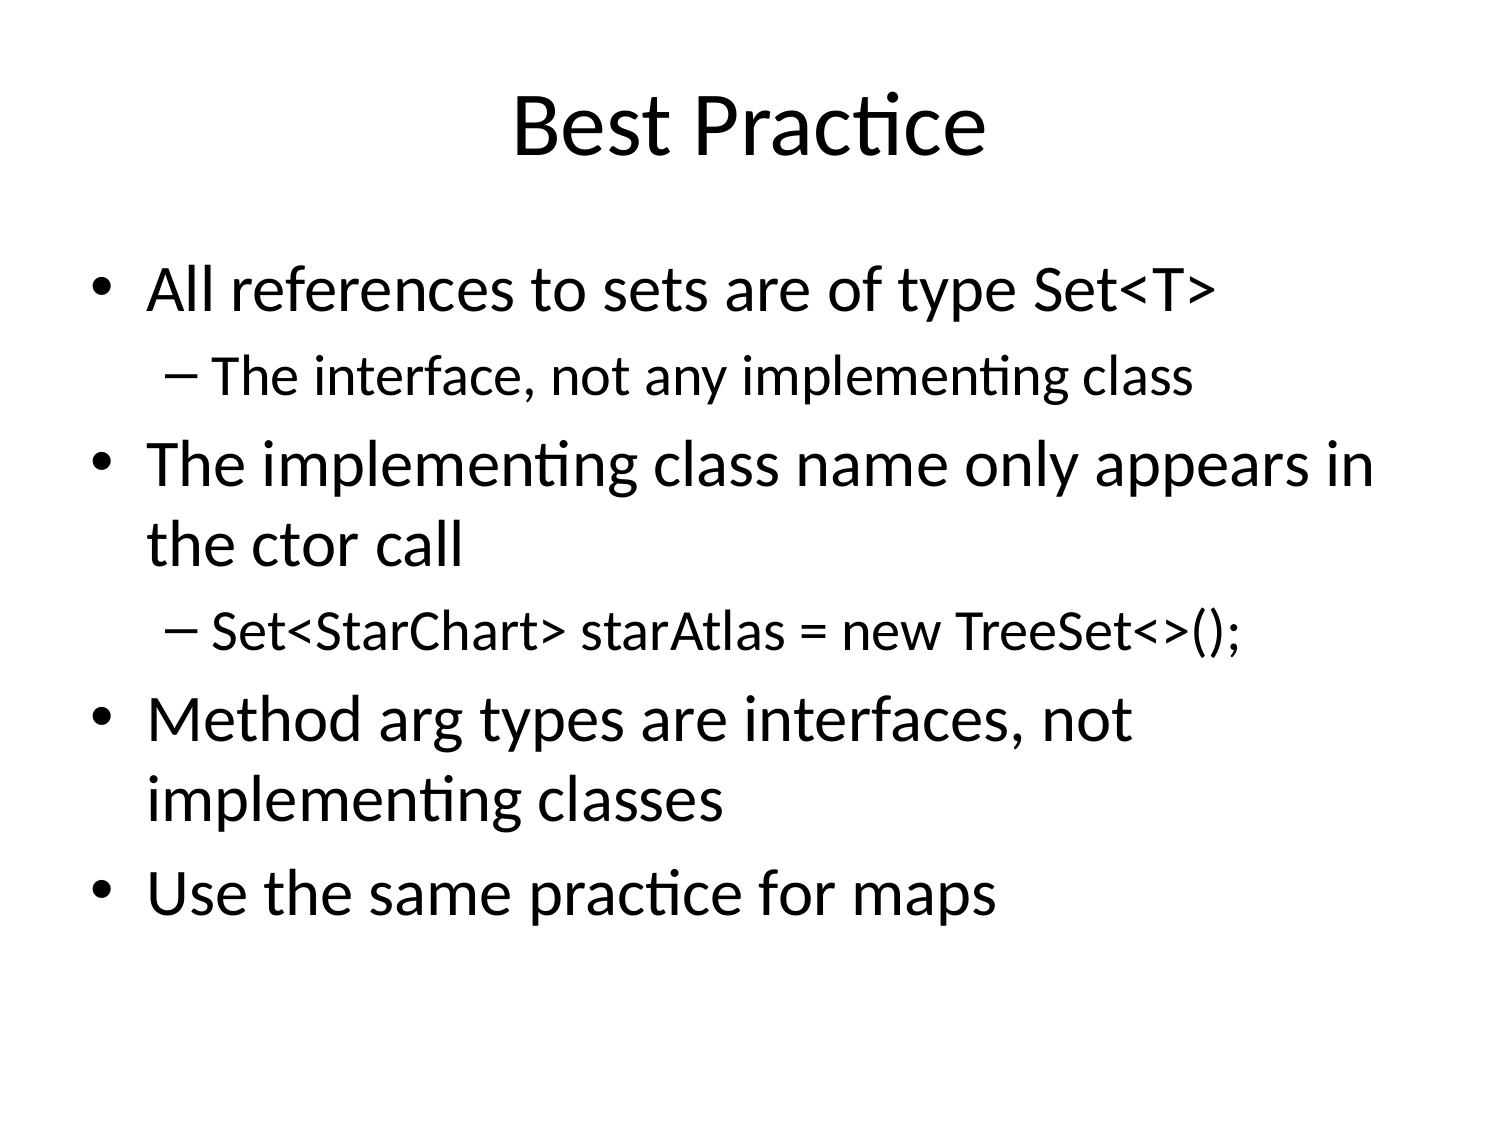

# Best Practice
All references to sets are of type Set<T>
The interface, not any implementing class
The implementing class name only appears in the ctor call
Set<StarChart> starAtlas = new TreeSet<>();
Method arg types are interfaces, not implementing classes
Use the same practice for maps